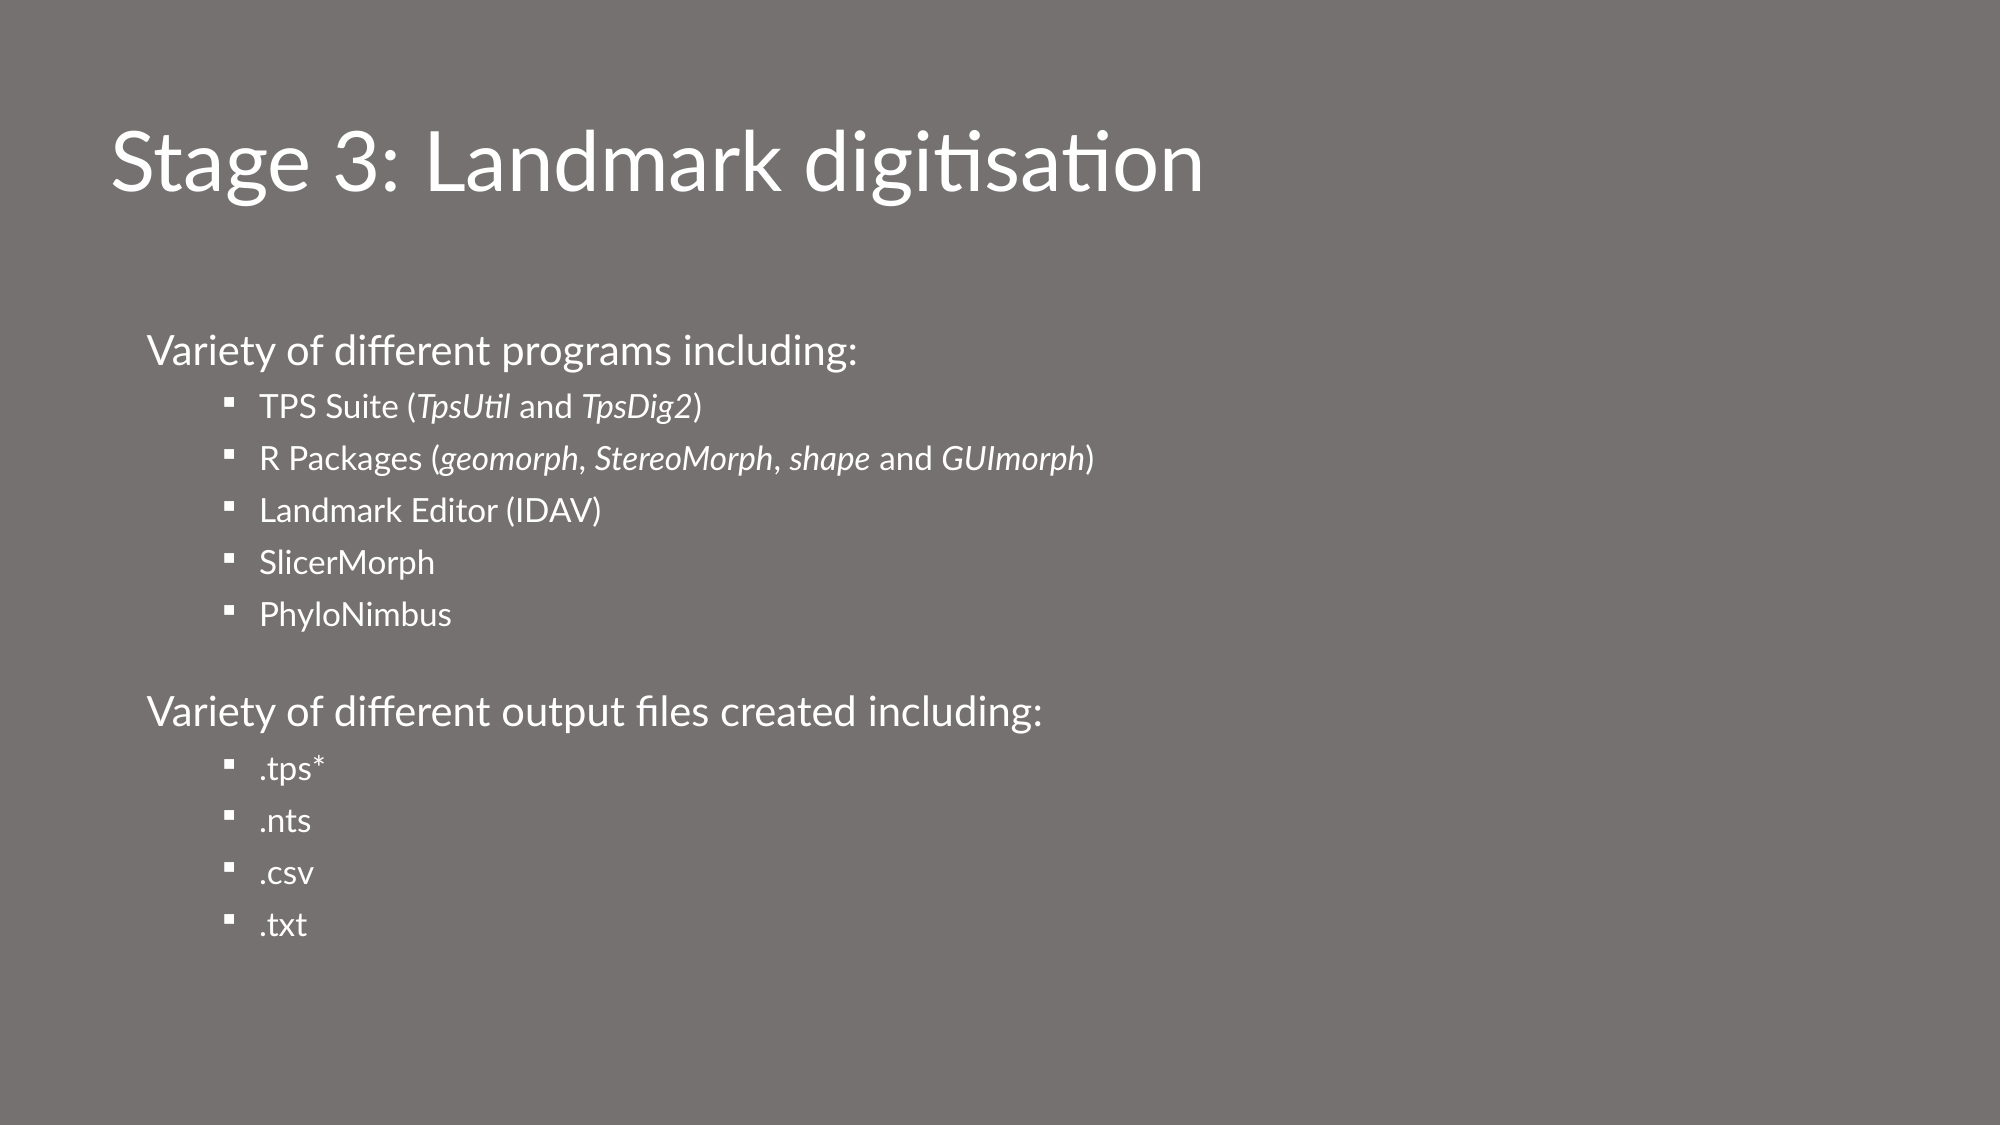

Stage 3: Landmark digitisation
Variety of different programs including:
TPS Suite (TpsUtil and TpsDig2)
R Packages (geomorph, StereoMorph, shape and GUImorph)
Landmark Editor (IDAV)
SlicerMorph
PhyloNimbus
Variety of different output files created including:
.tps*
.nts
.csv
.txt